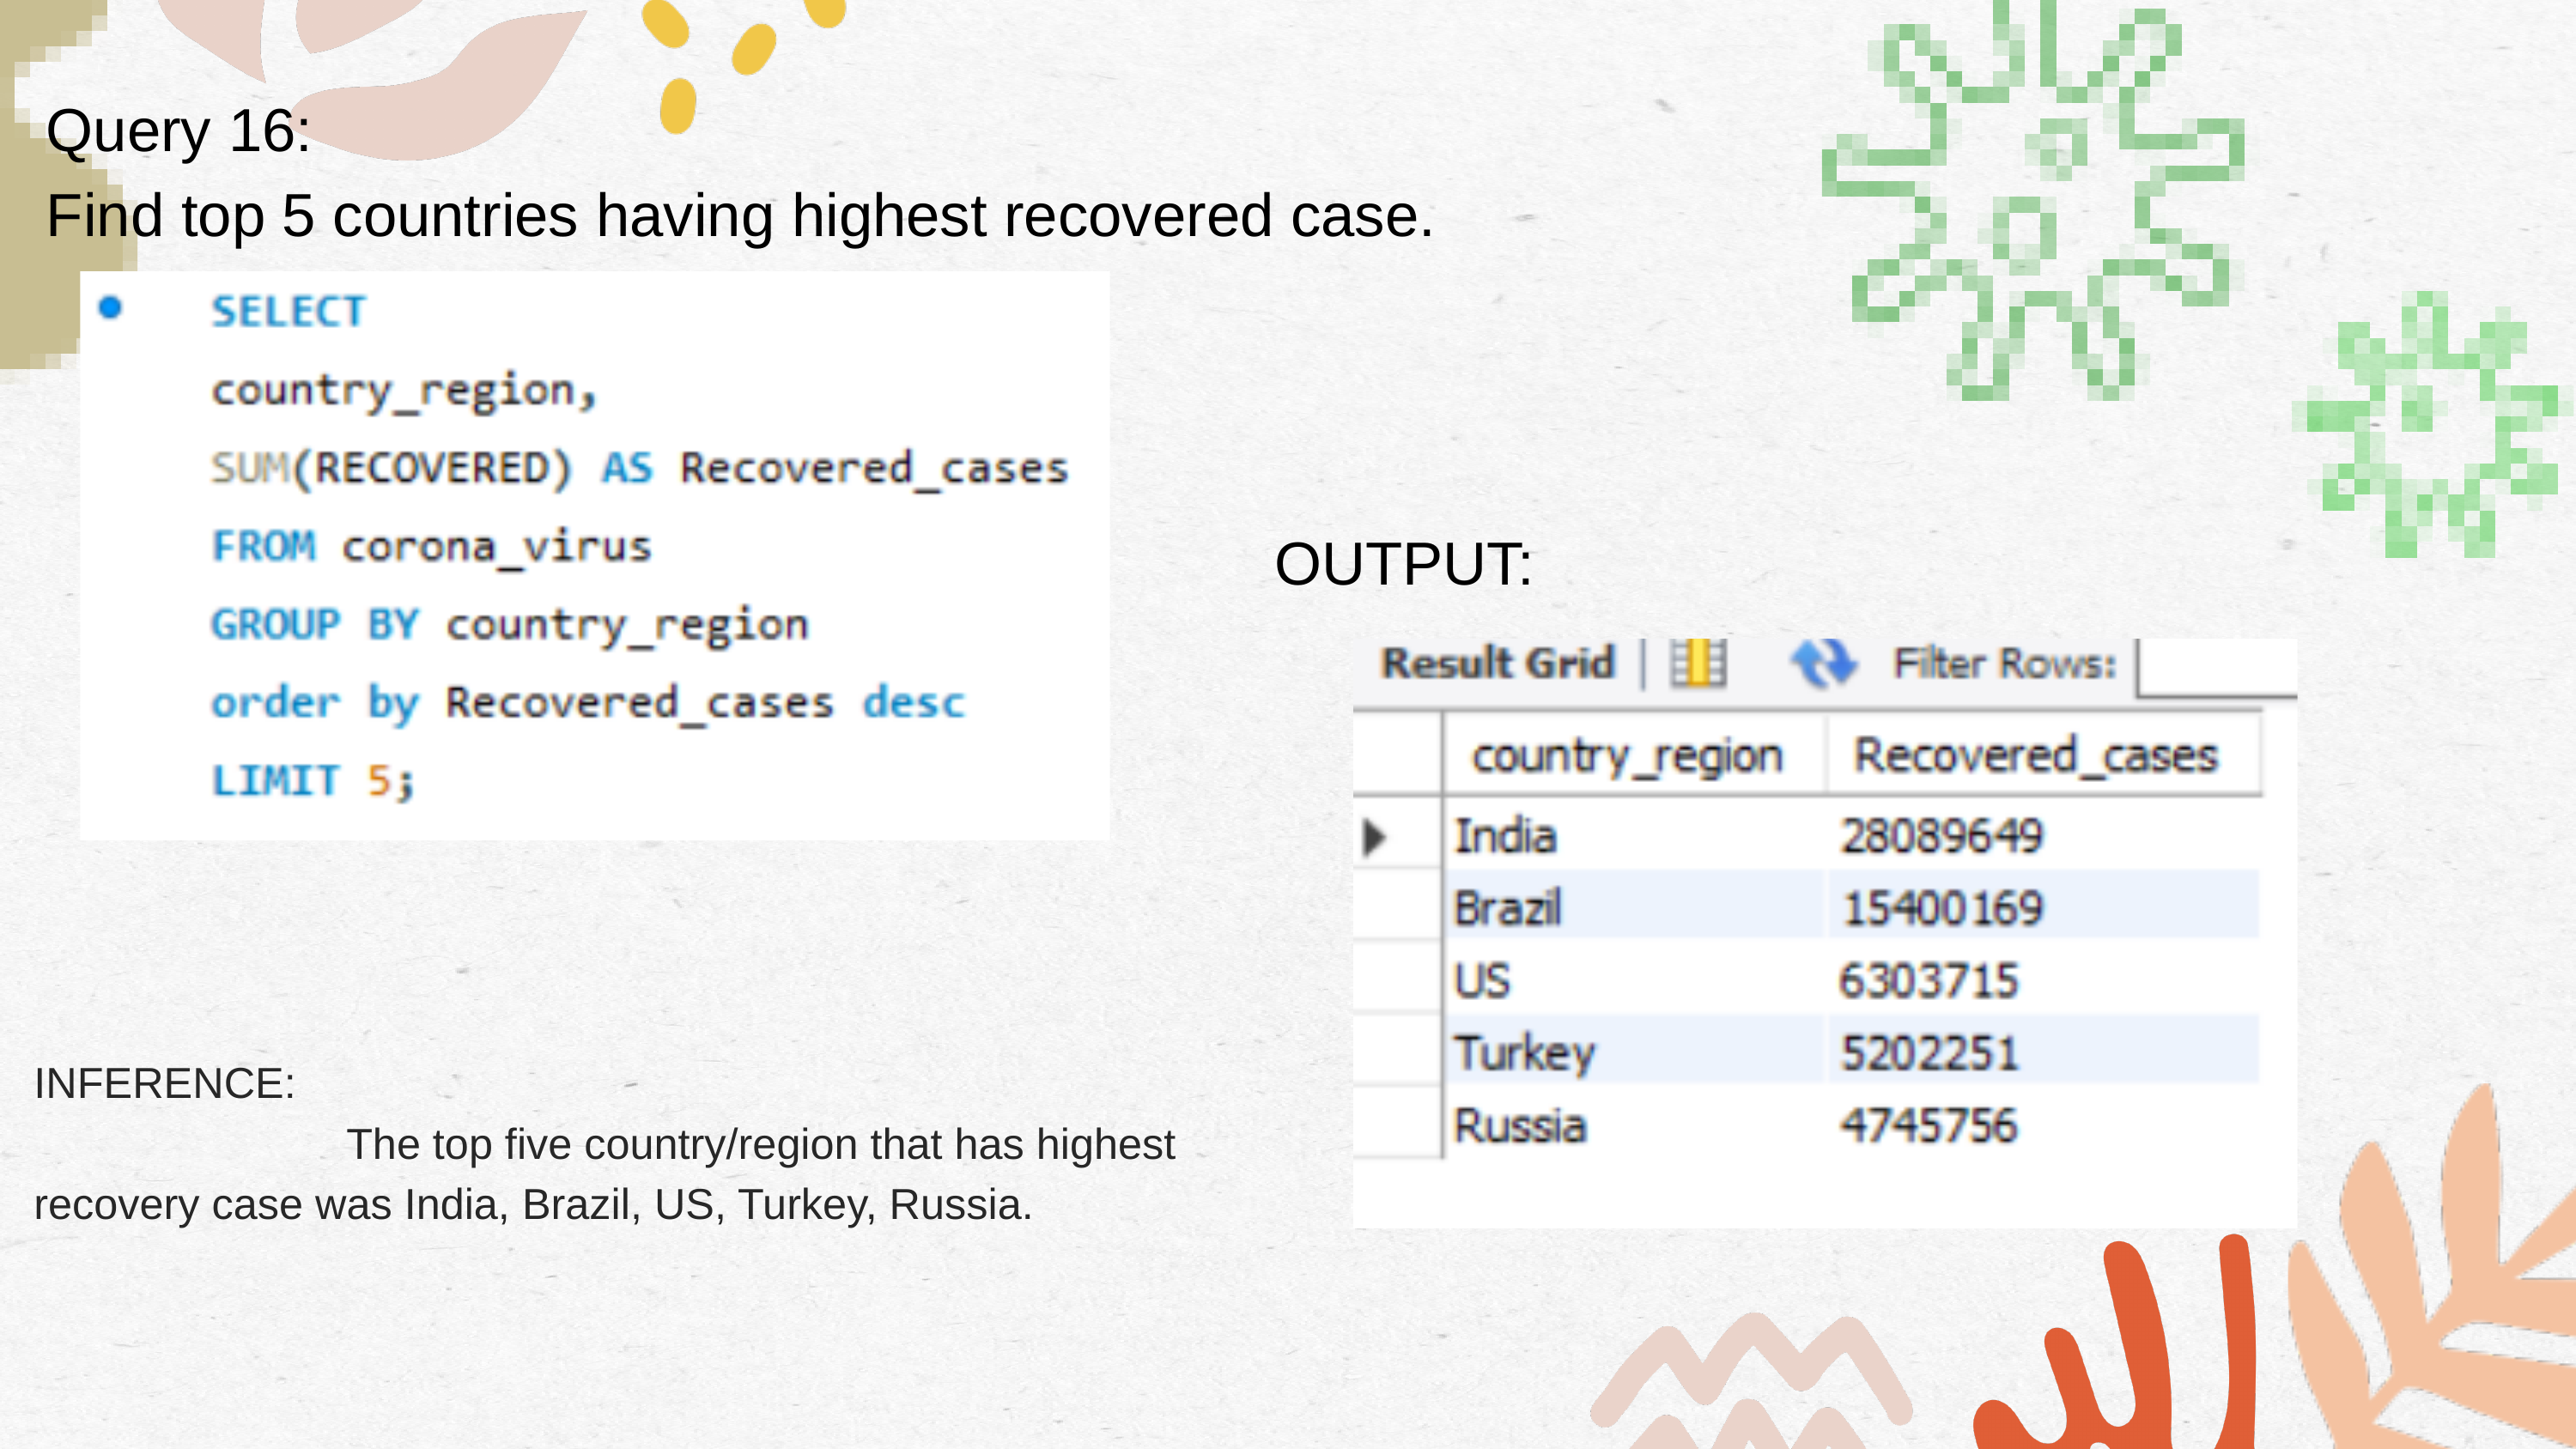

Query 16:
Find top 5 countries having highest recovered case.

OUTPUT:

INFERENCE:
                          The top five country/region that has highest recovery case was India, Brazil, US, Turkey, Russia.